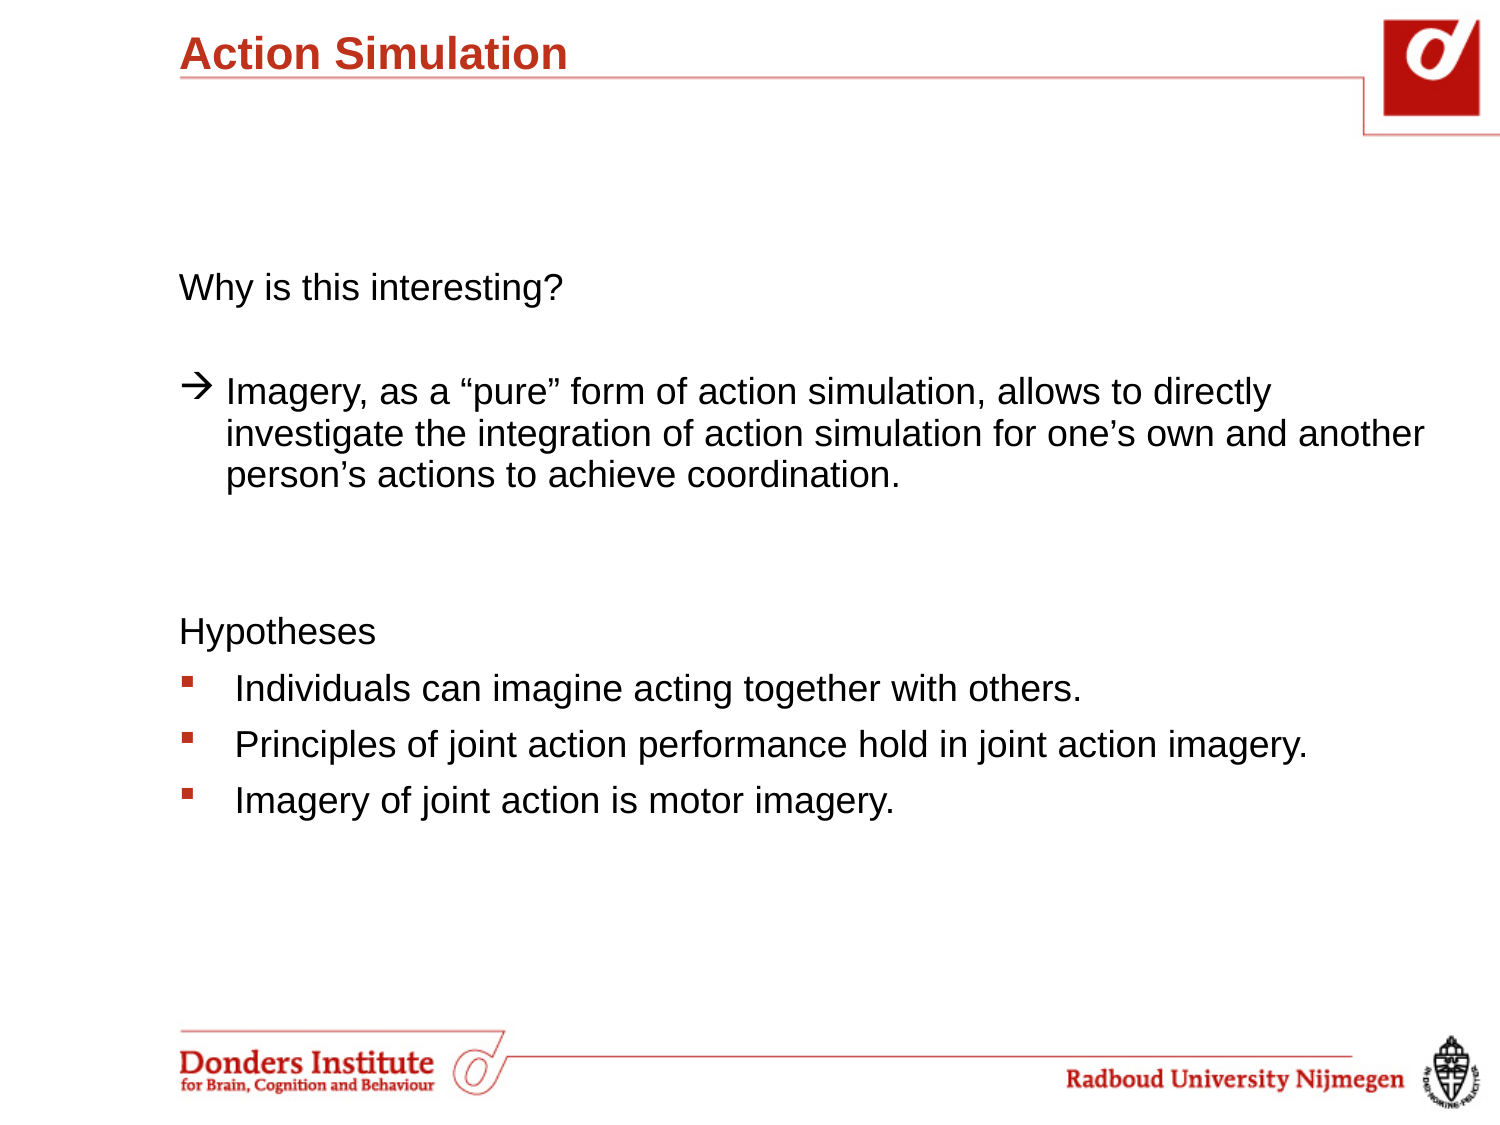

# Action Simulation
Why is this interesting?

Imagery, as a “pure” form of action simulation, allows to directly investigate the integration of action simulation for one’s own and another person’s actions to achieve coordination.

Hypotheses
Individuals can imagine acting together with others.
Principles of joint action performance hold in joint action imagery.
Imagery of joint action is motor imagery.